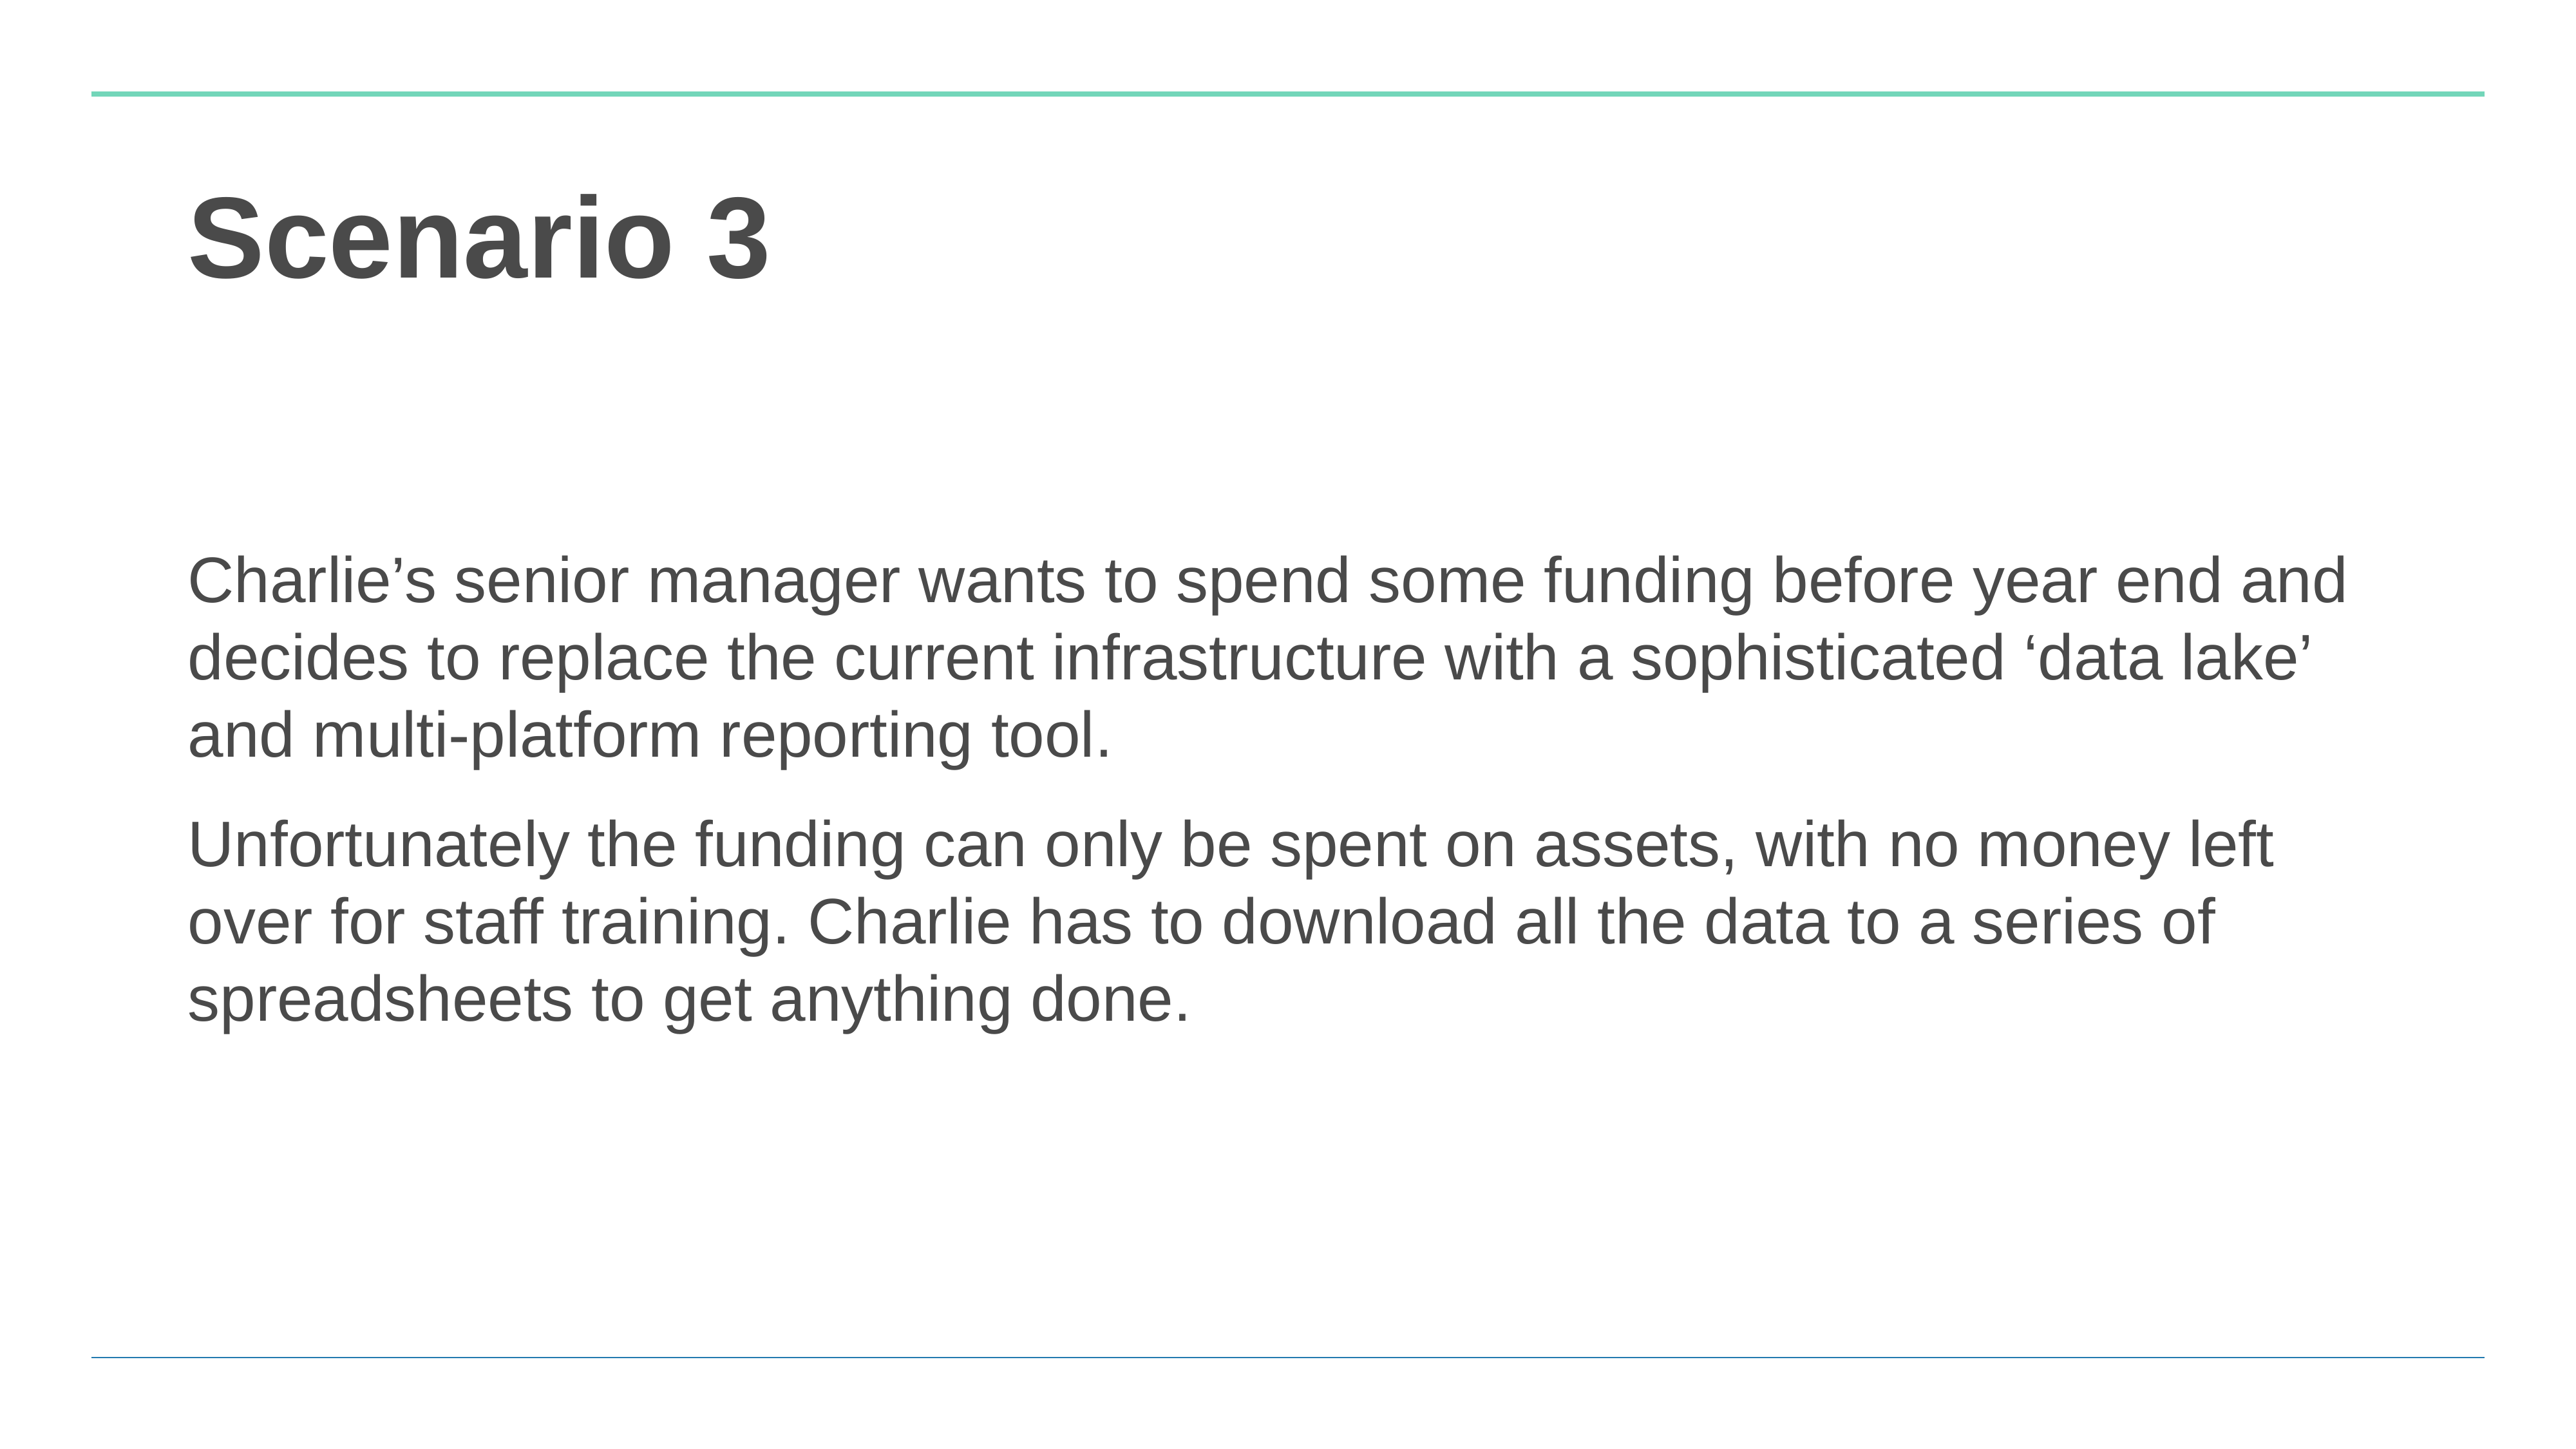

# Scenario 3
Charlie’s senior manager wants to spend some funding before year end and decides to replace the current infrastructure with a sophisticated ‘data lake’ and multi-platform reporting tool.
Unfortunately the funding can only be spent on assets, with no money left over for staff training. Charlie has to download all the data to a series of spreadsheets to get anything done.